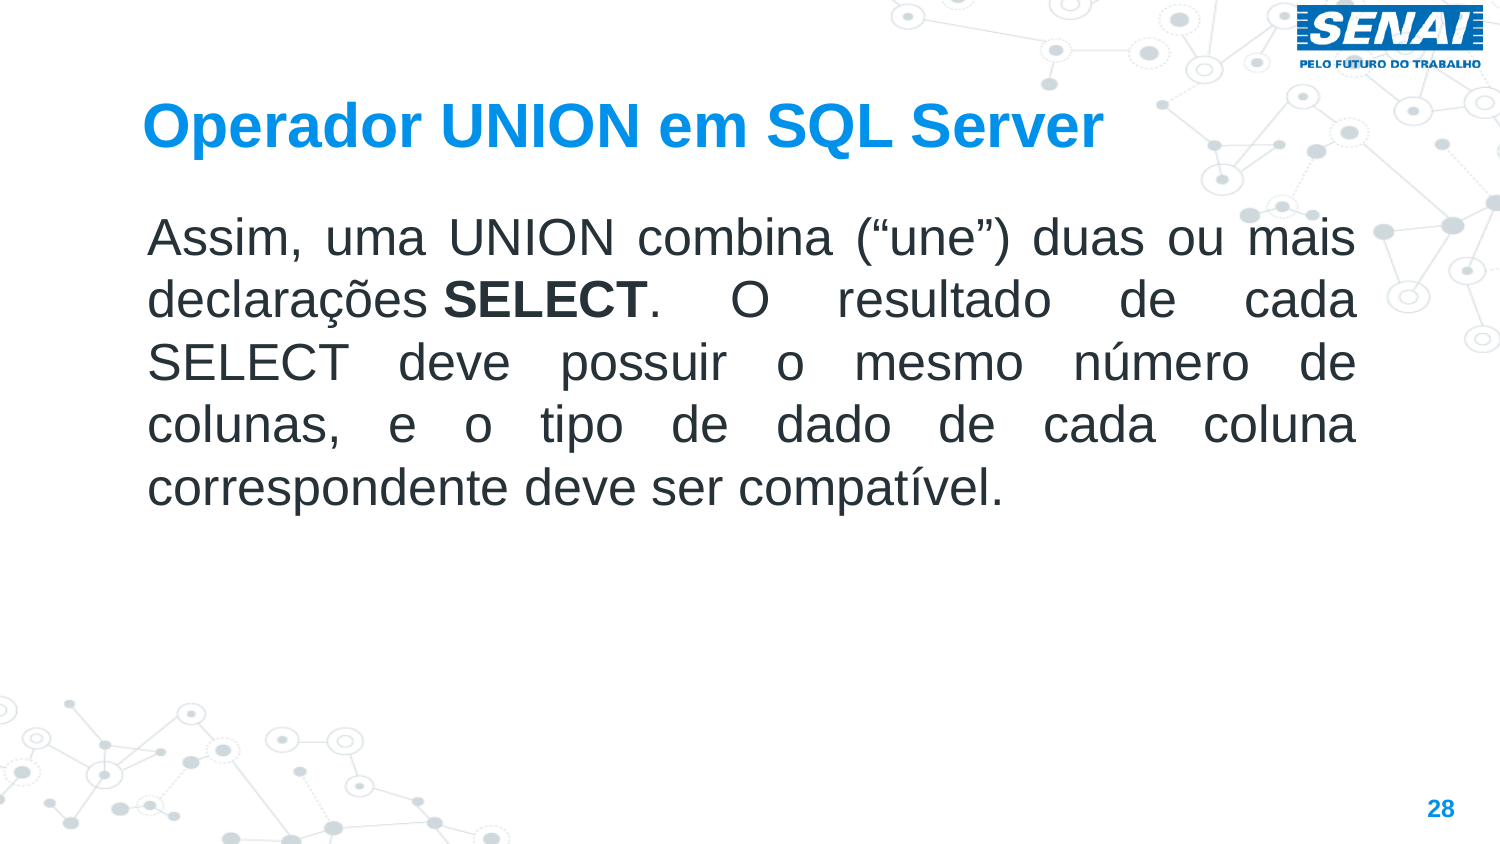

# Operador UNION em SQL Server
Assim, uma UNION combina (“une”) duas ou mais declarações SELECT. O resultado de cada SELECT deve possuir o mesmo número de colunas, e o tipo de dado de cada coluna correspondente deve ser compatível.
28